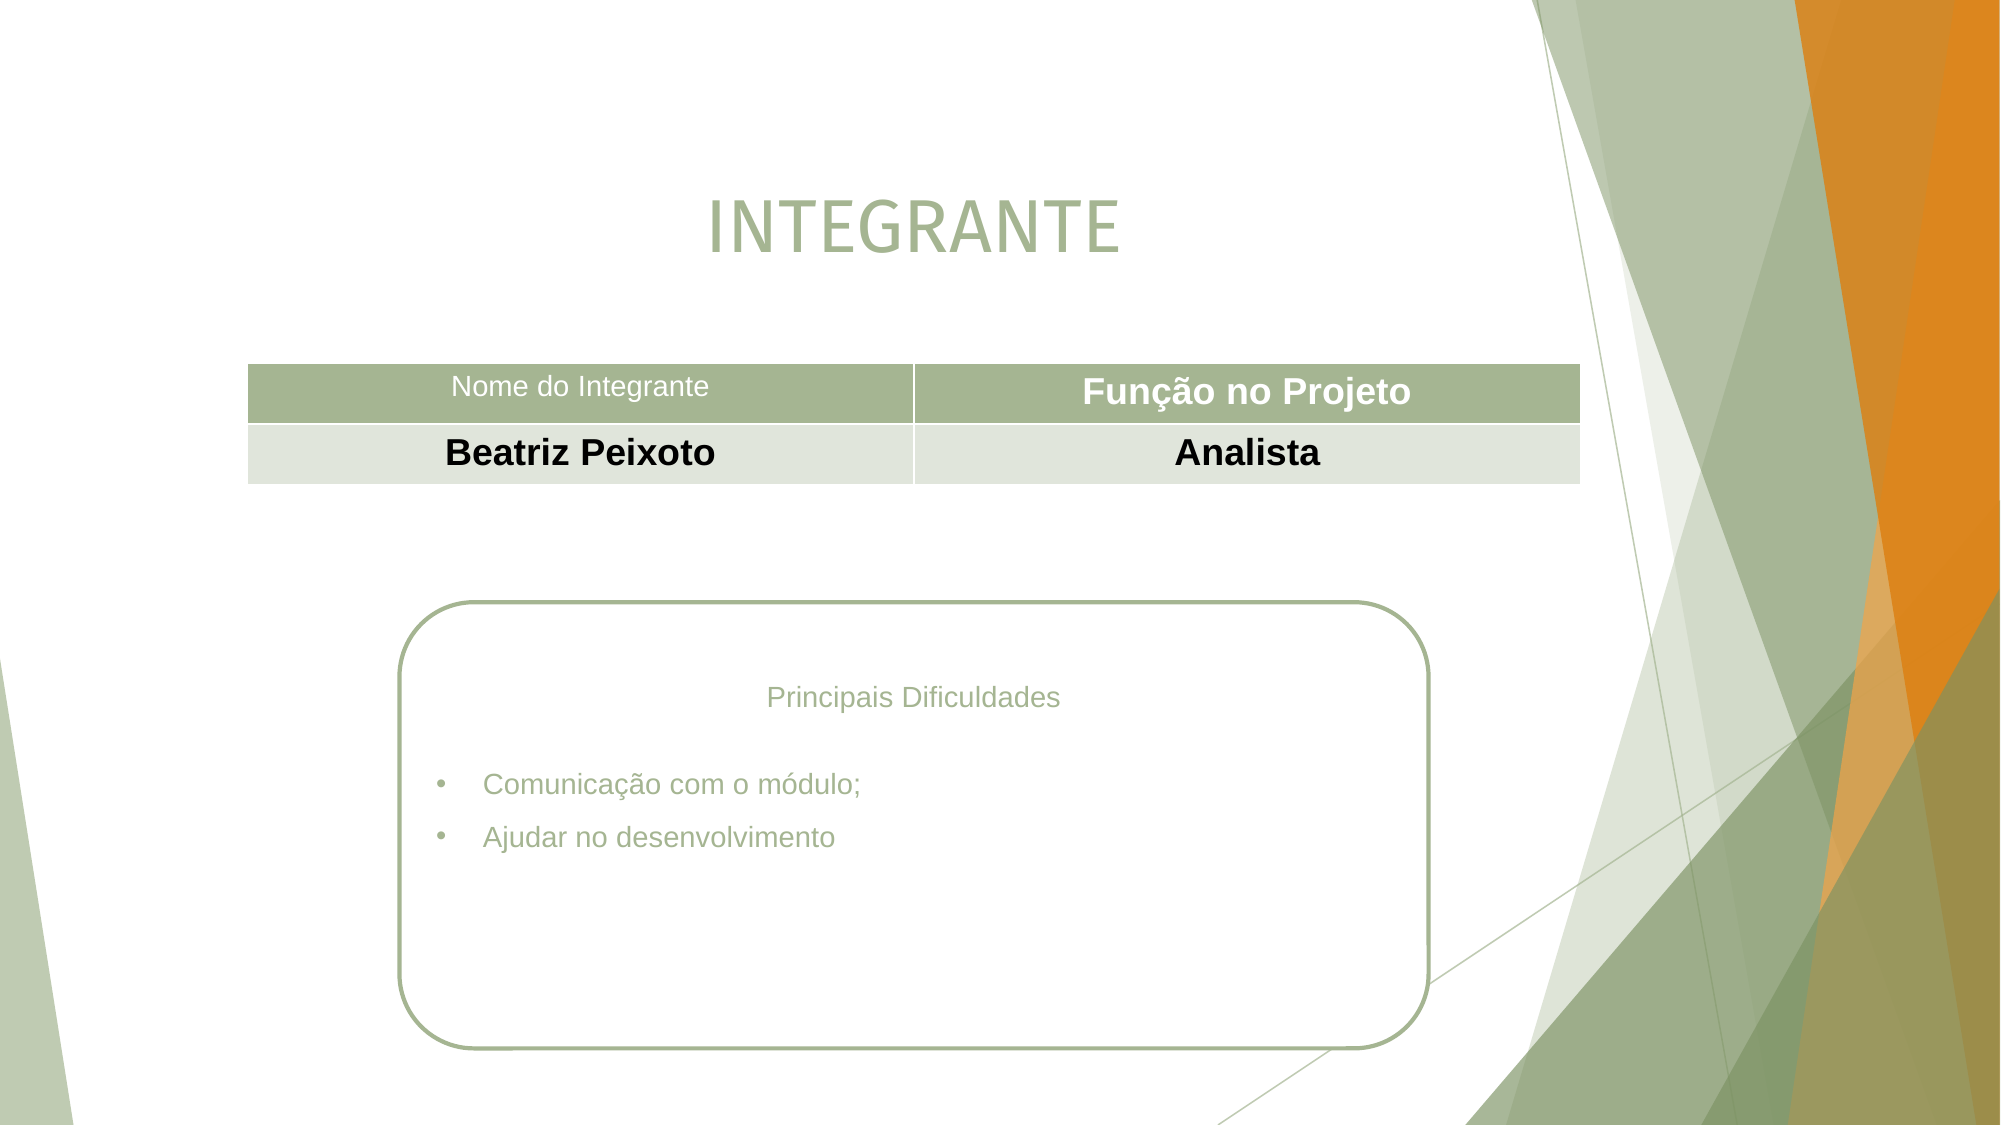

# INTEGRANTE
| Nome do Integrante | Função no Projeto |
| --- | --- |
| Beatriz Peixoto | Analista |
Principais Dificuldades

Comunicação com o módulo;
Ajudar no desenvolvimento